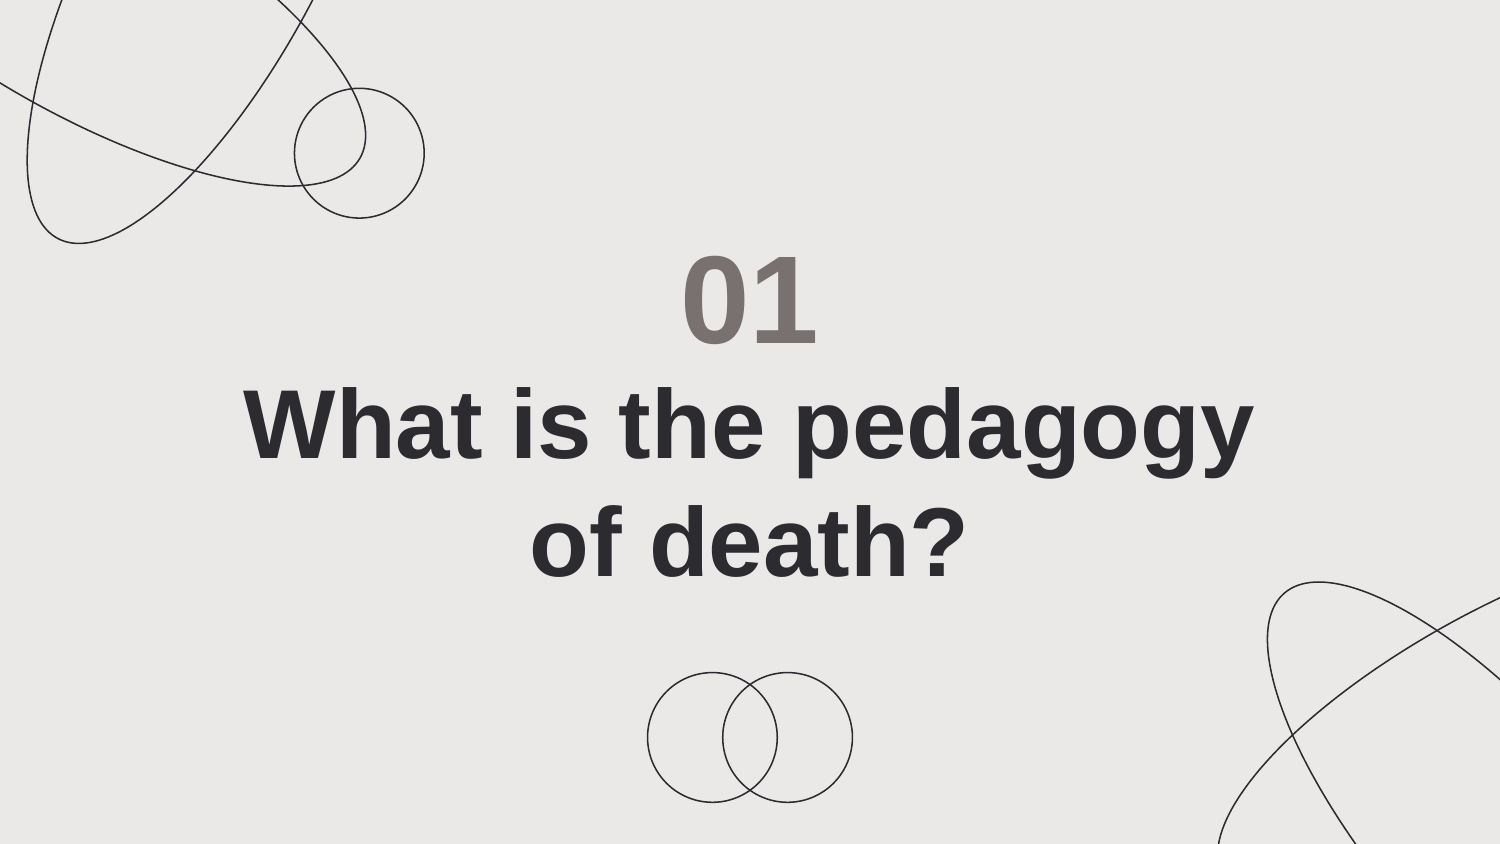

01
# What is the pedagogy
of death?